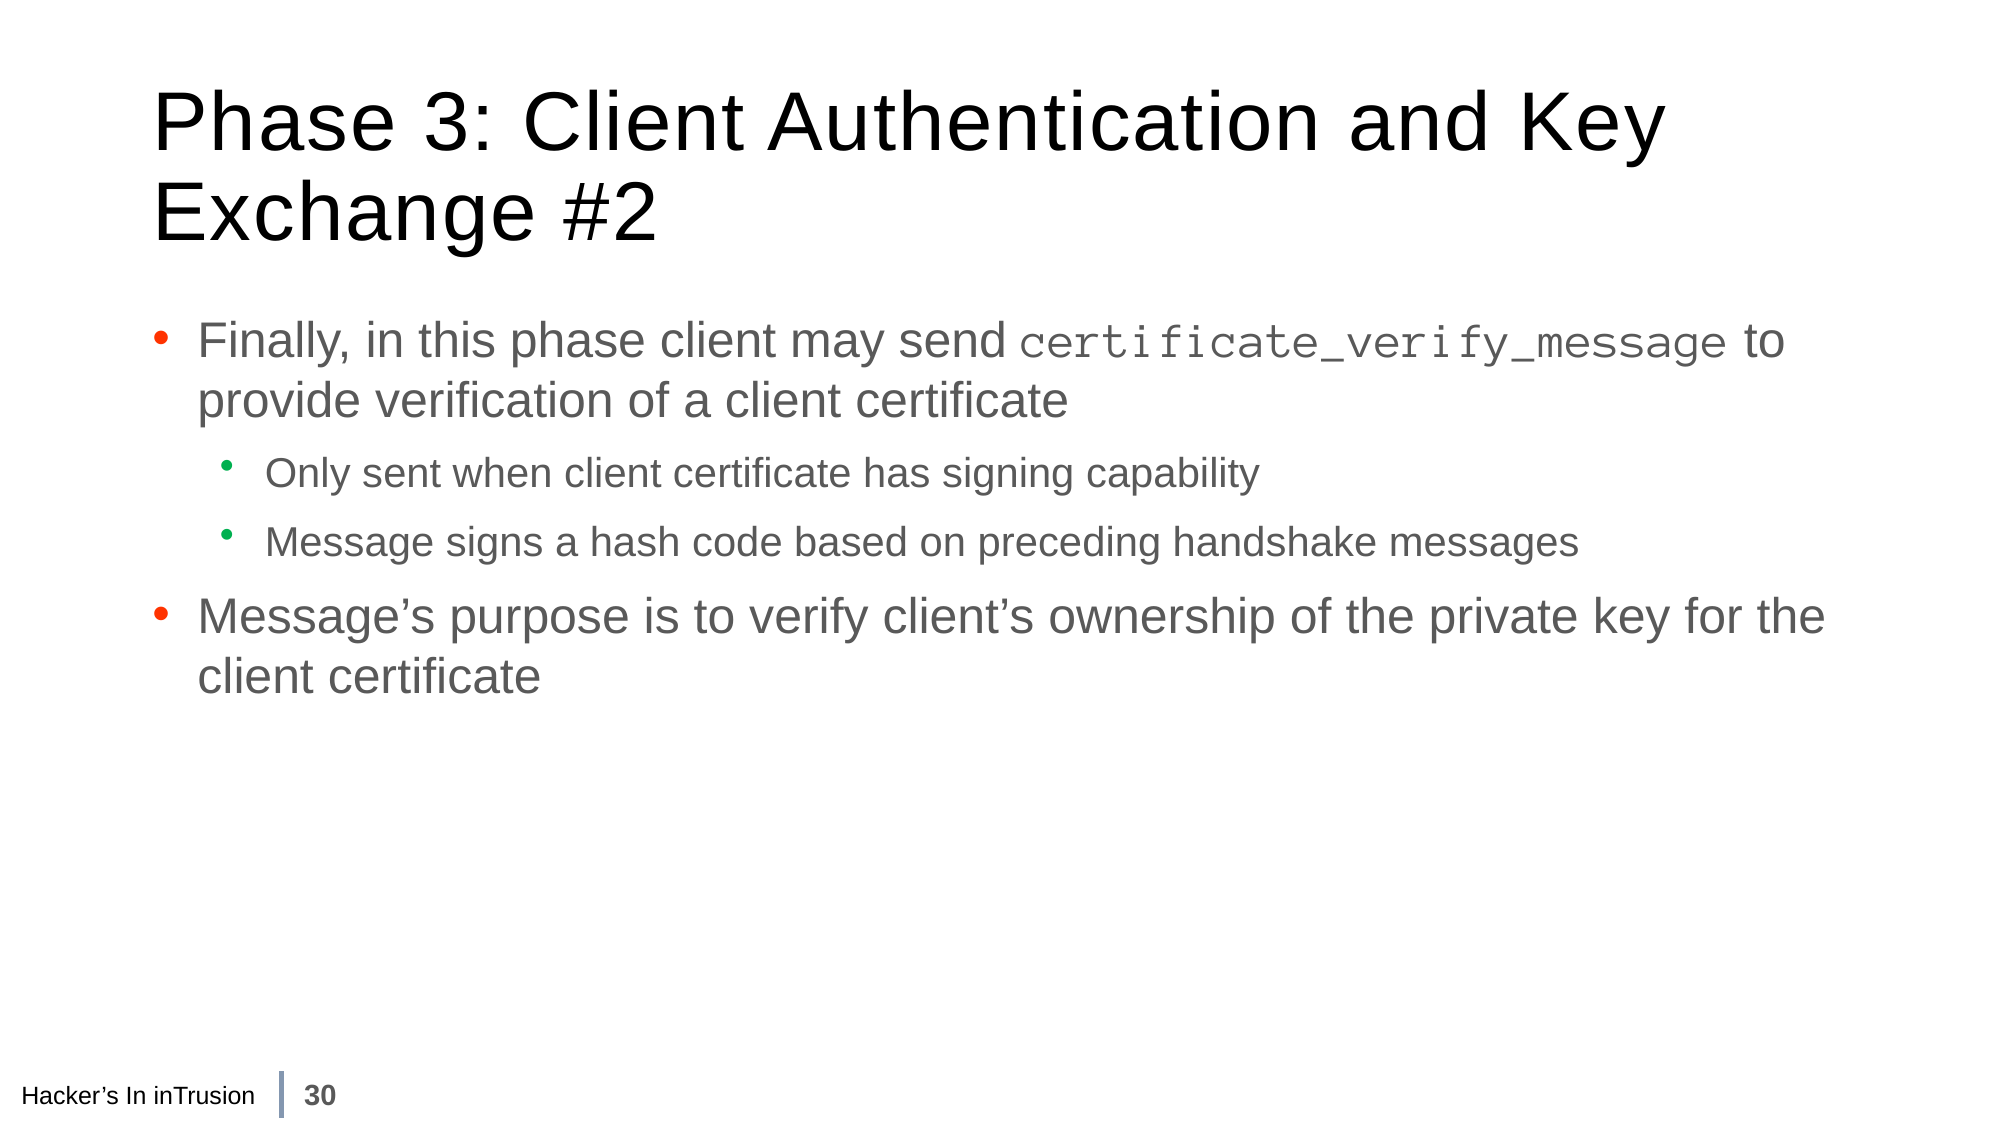

# Phase 3: Client Authentication and Key Exchange #2
Finally, in this phase client may send certificate_verify_message to provide verification of a client certificate
Only sent when client certificate has signing capability
Message signs a hash code based on preceding handshake messages
Message’s purpose is to verify client’s ownership of the private key for the client certificate